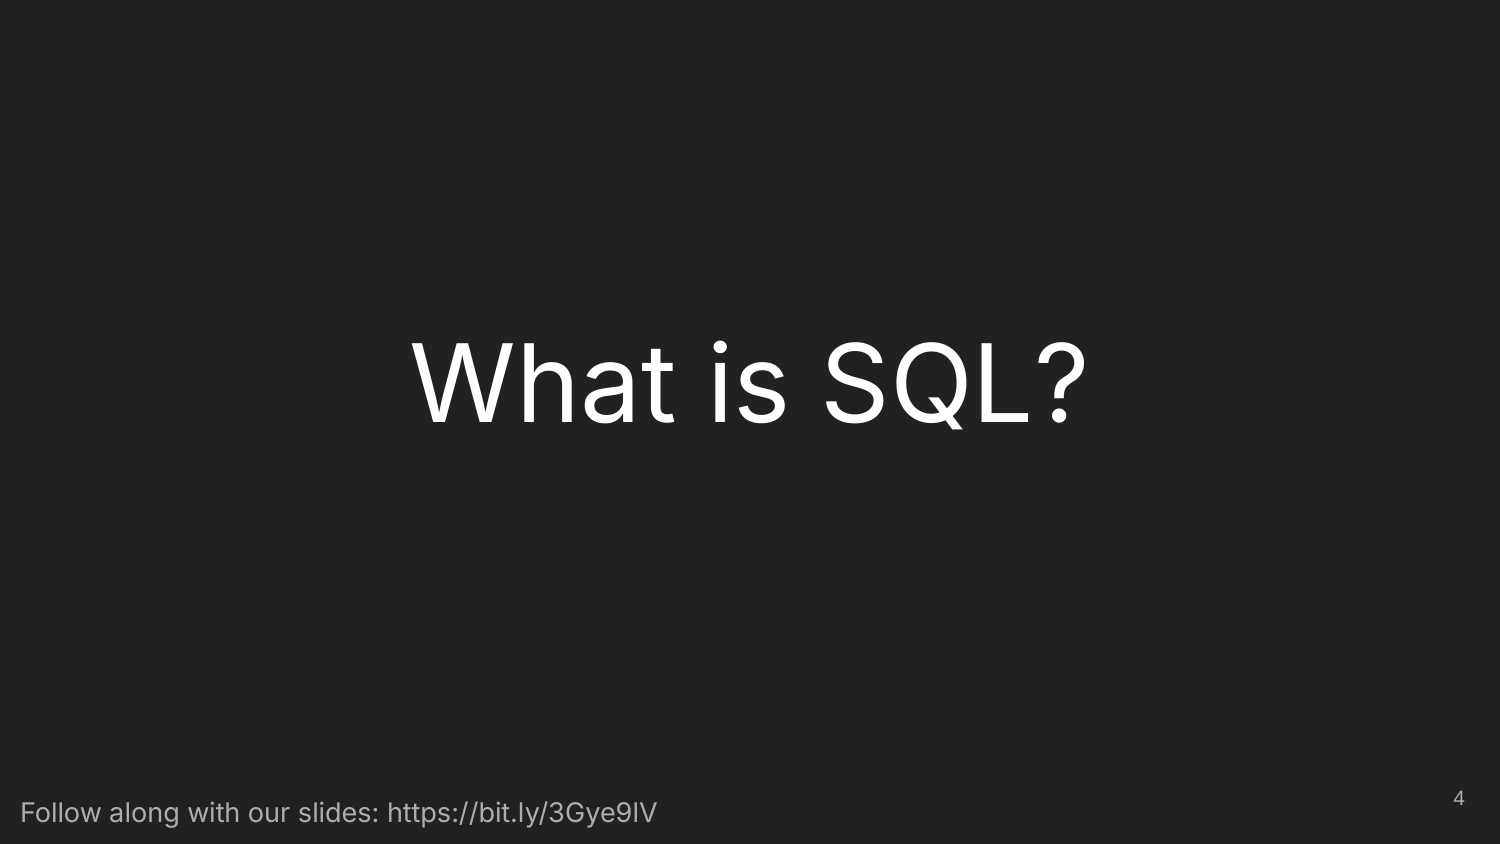

# What is SQL?
4
Follow along with our slides: https://bit.ly/3Gye9lV